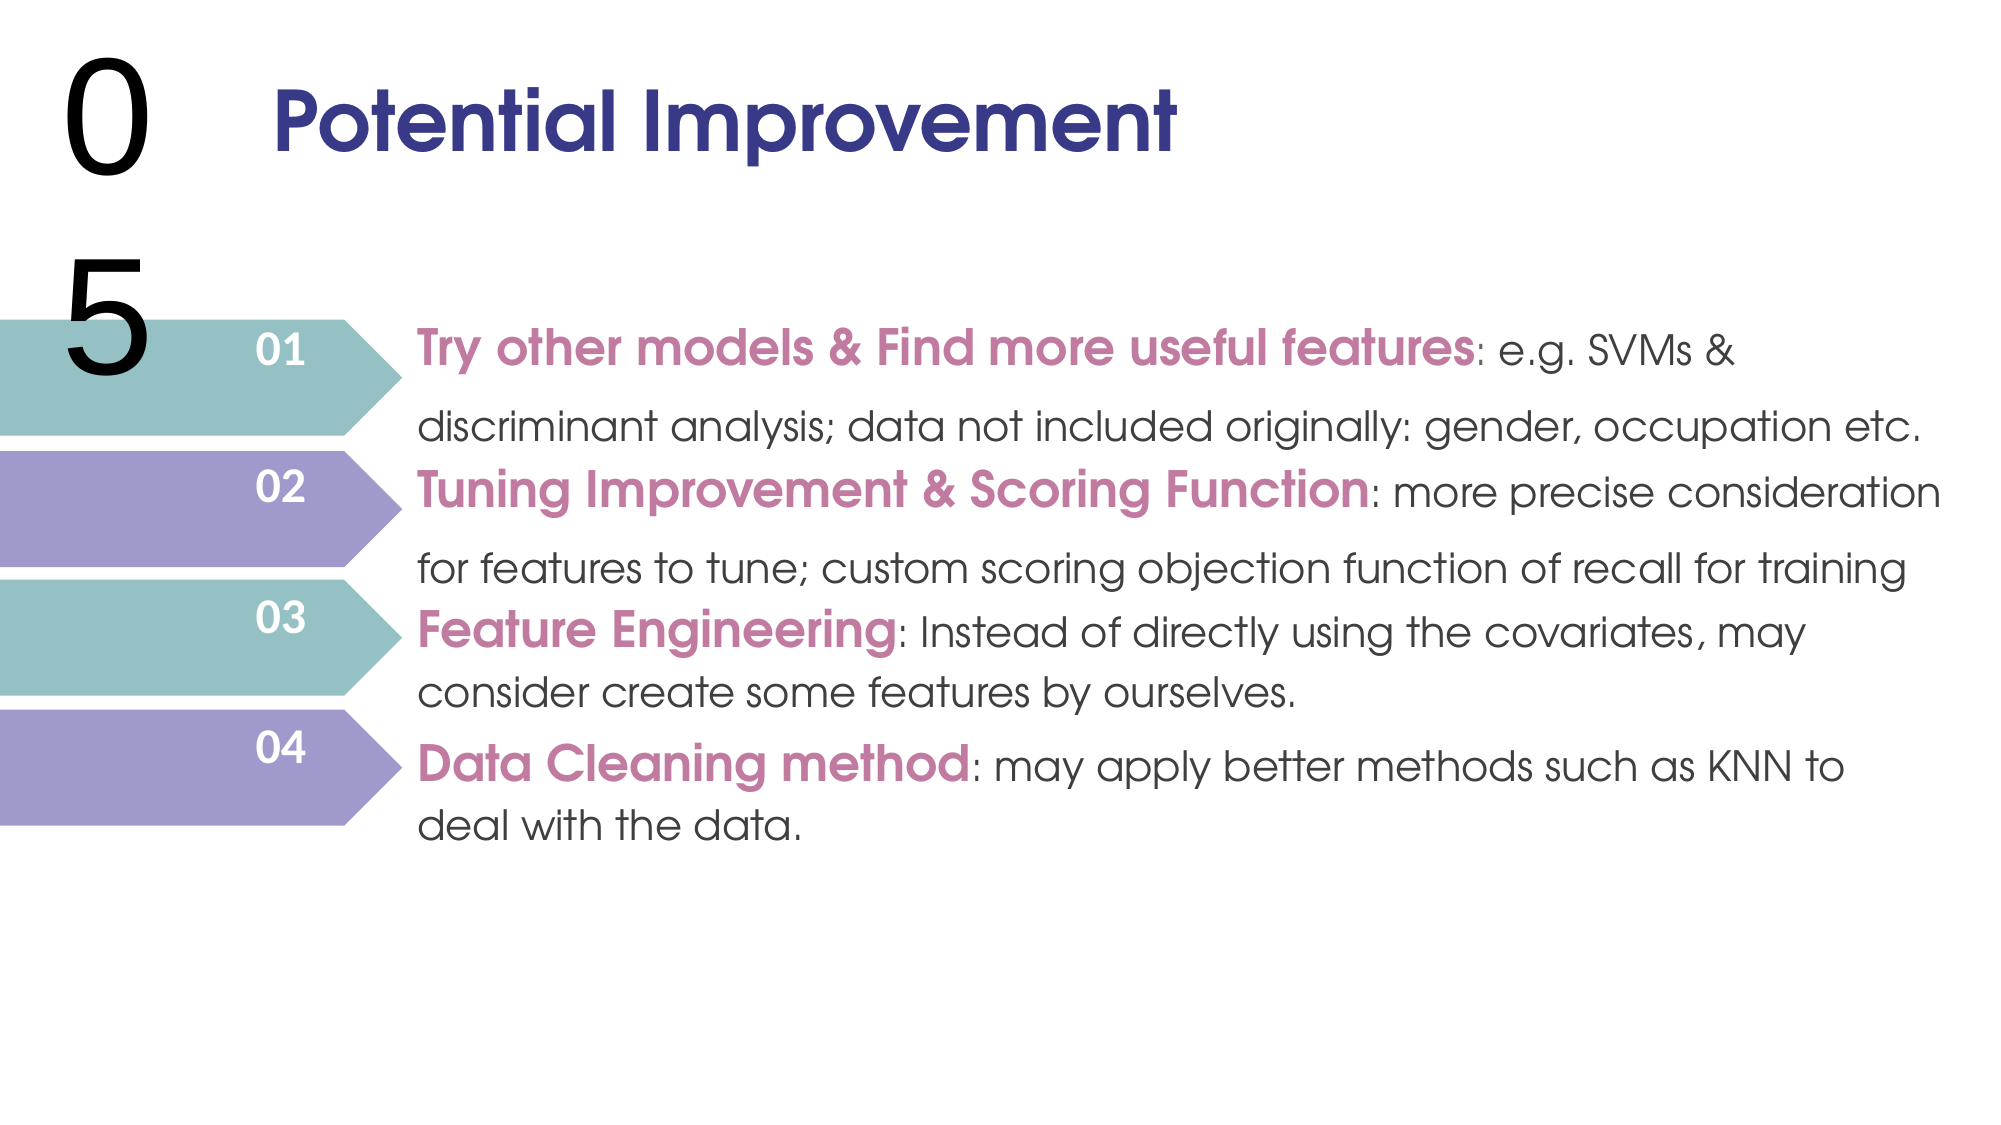

05
Potential Improvement
Try other models & Find more useful features: e.g. SVMs & discriminant analysis; data not included originally: gender, occupation etc.
01

Tuning Improvement & Scoring Function: more precise consideration for features to tune; custom scoring objection function of recall for training
02

03

Feature Engineering: Instead of directly using the covariates, may consider create some features by ourselves.
04

Data Cleaning method: may apply better methods such as KNN to deal with the data.